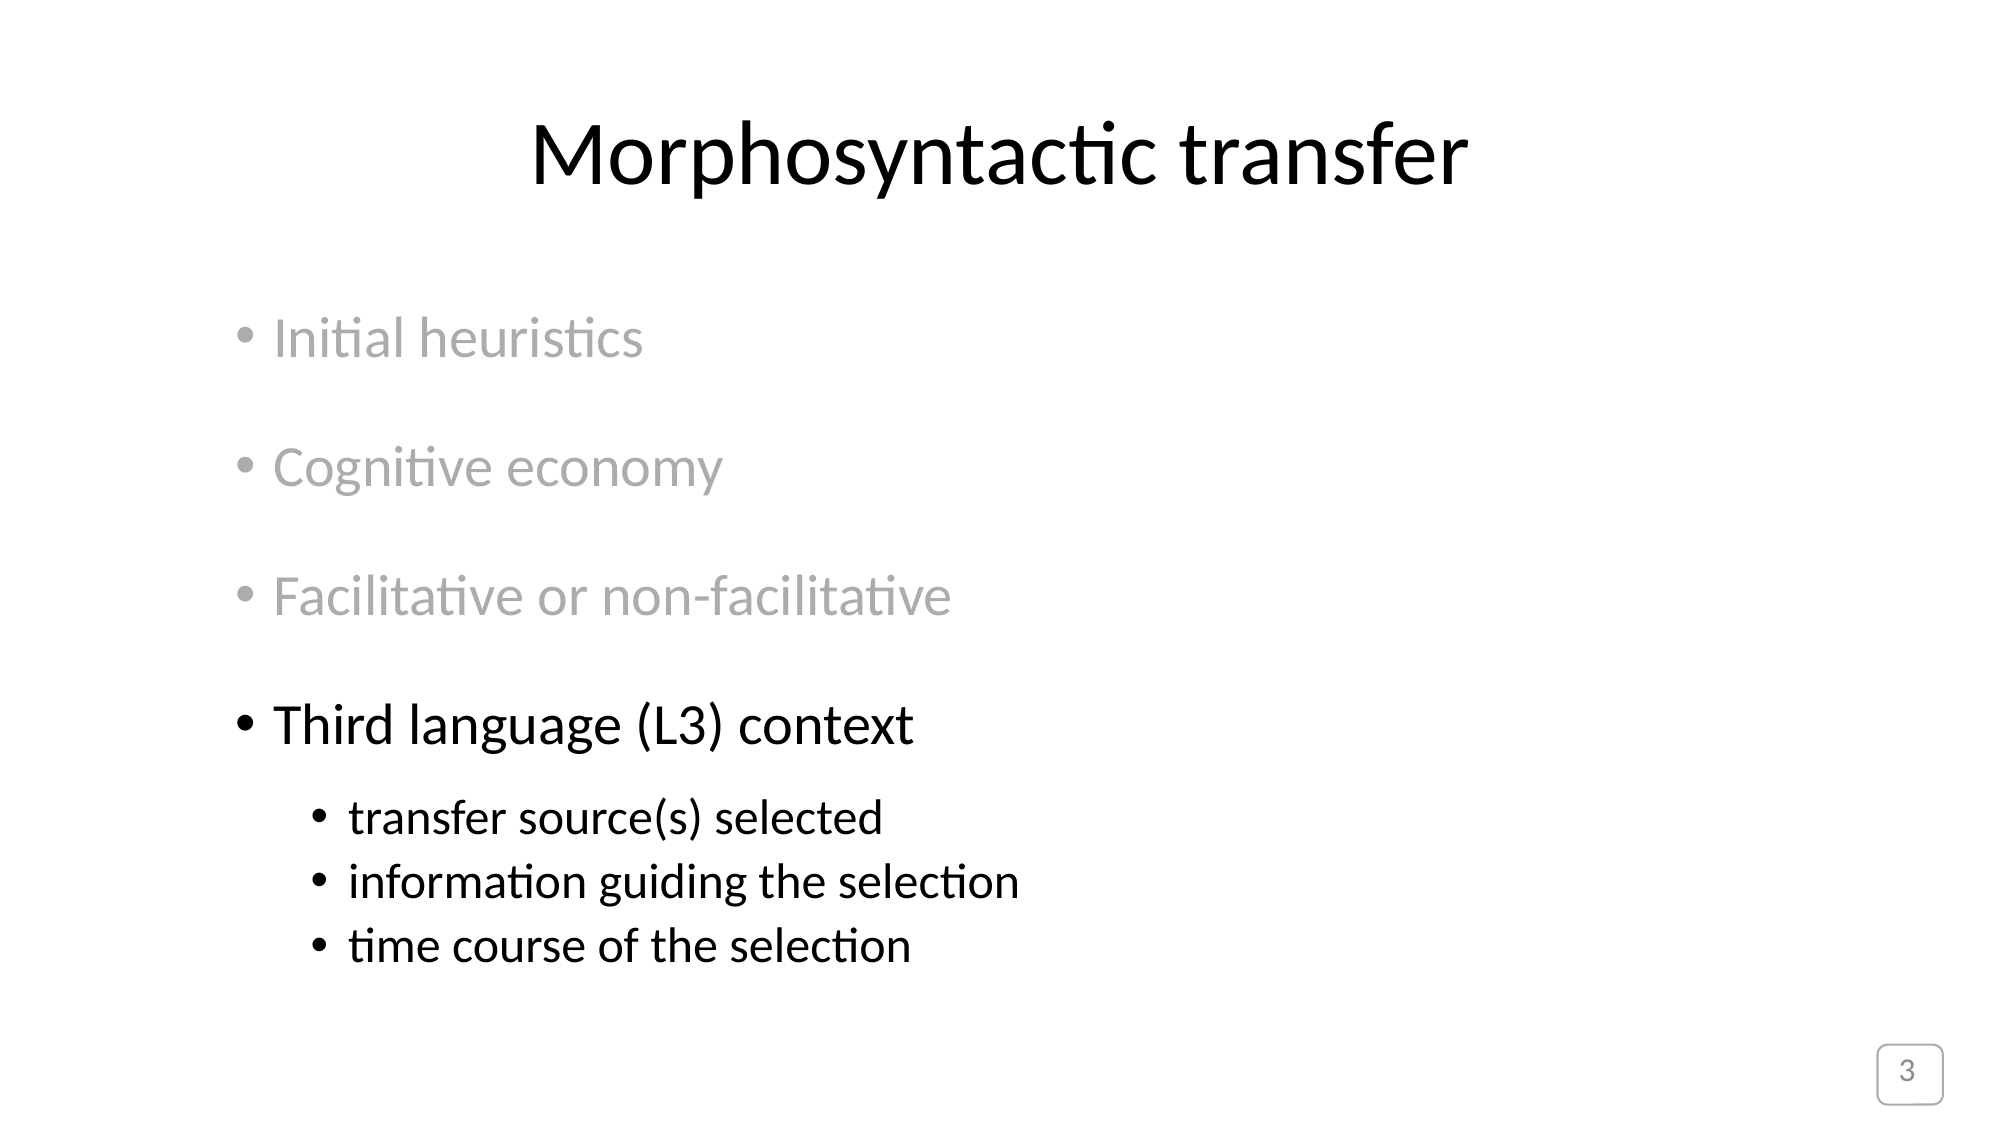

# Morphosyntactic transfer
Initial heuristics

Cognitive economy

Facilitative or non-facilitative

Third language (L3) context

transfer source(s) selected
information guiding the selection
time course of the selection

3